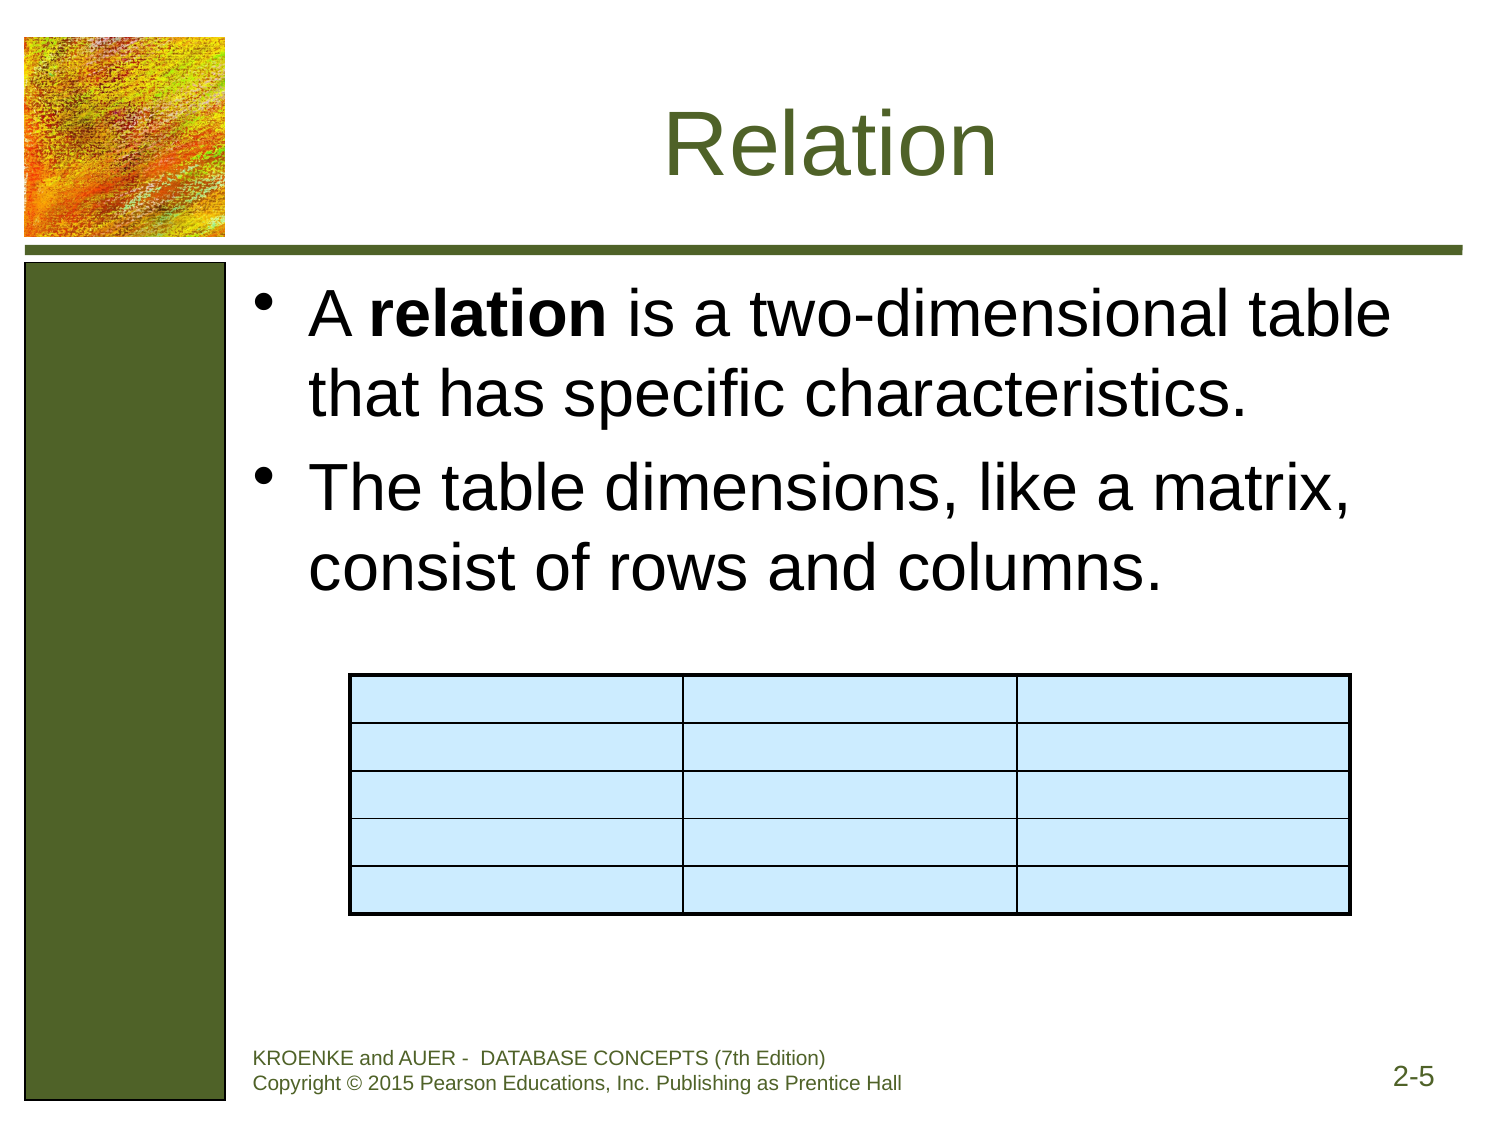

# Relation
A relation is a two-dimensional table that has specific characteristics.
The table dimensions, like a matrix, consist of rows and columns.
|  |  |  |
| --- | --- | --- |
|  |  |  |
|  |  |  |
|  |  |  |
|  |  |  |
KROENKE and AUER -  DATABASE CONCEPTS (7th Edition)                                    Copyright © 2015 Pearson Educations, Inc. Publishing as Prentice Hall
2-5